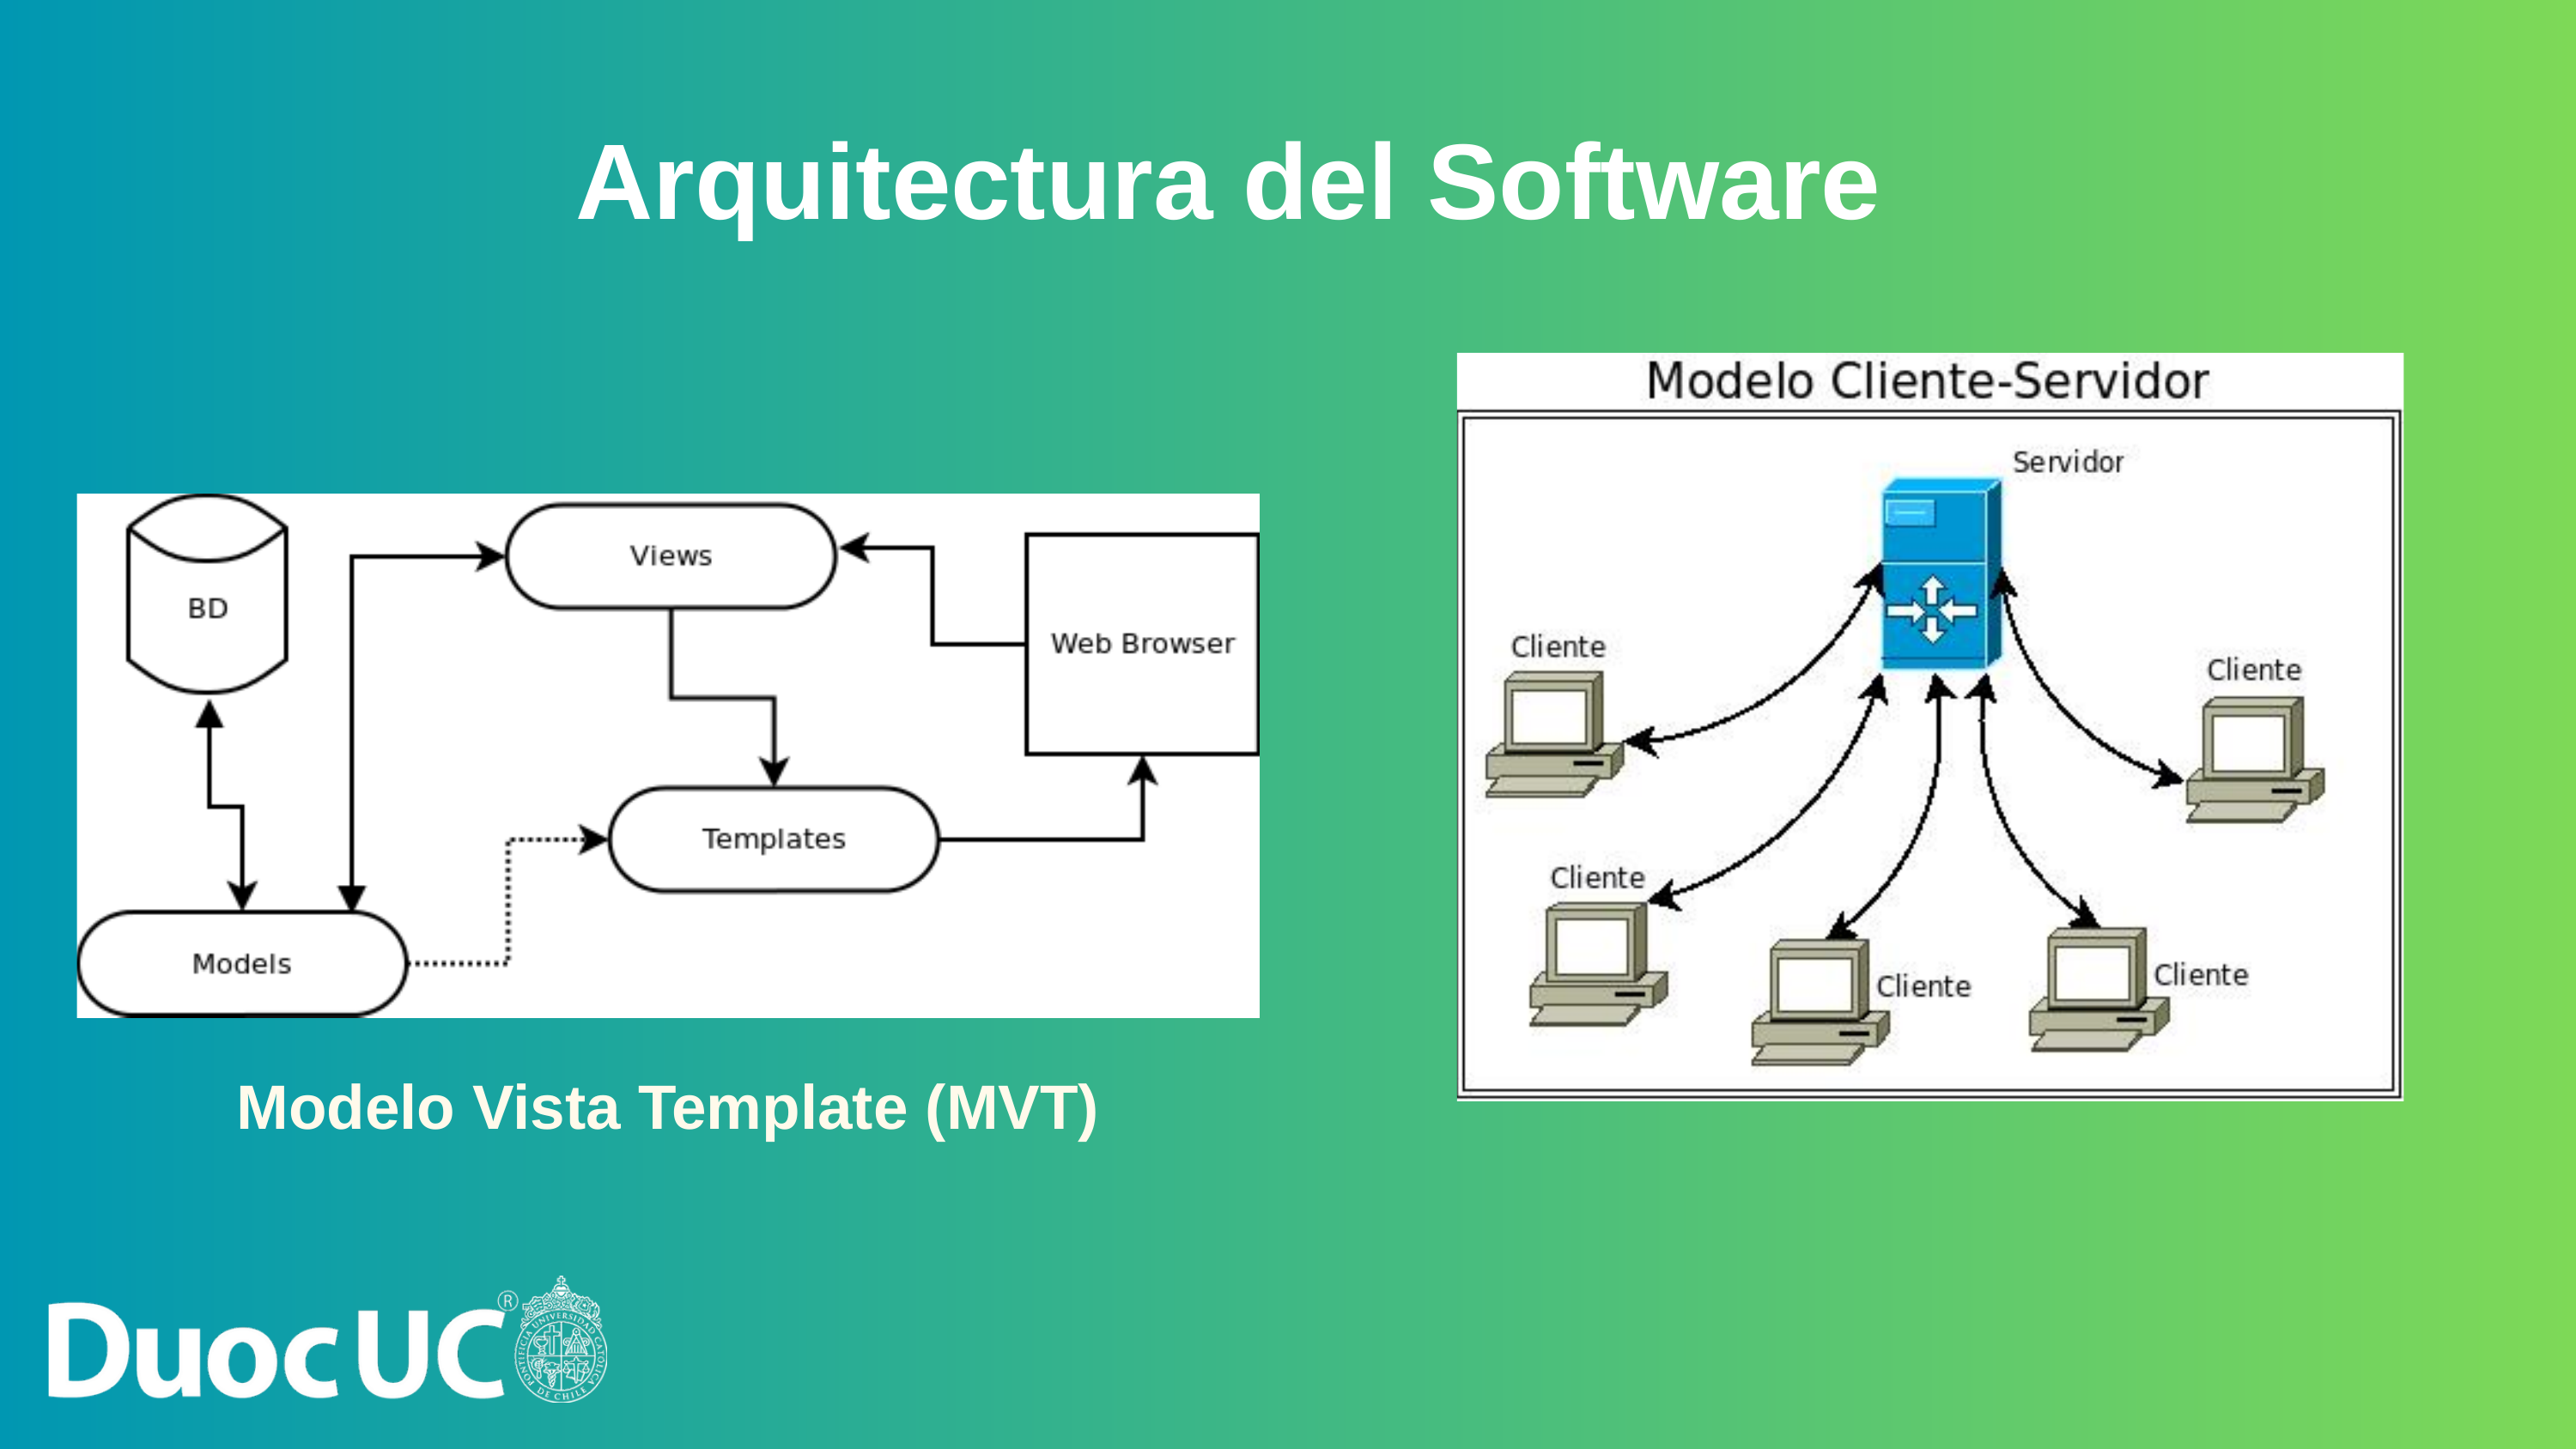

Arquitectura del Software

Modelo Vista Template (MVT)